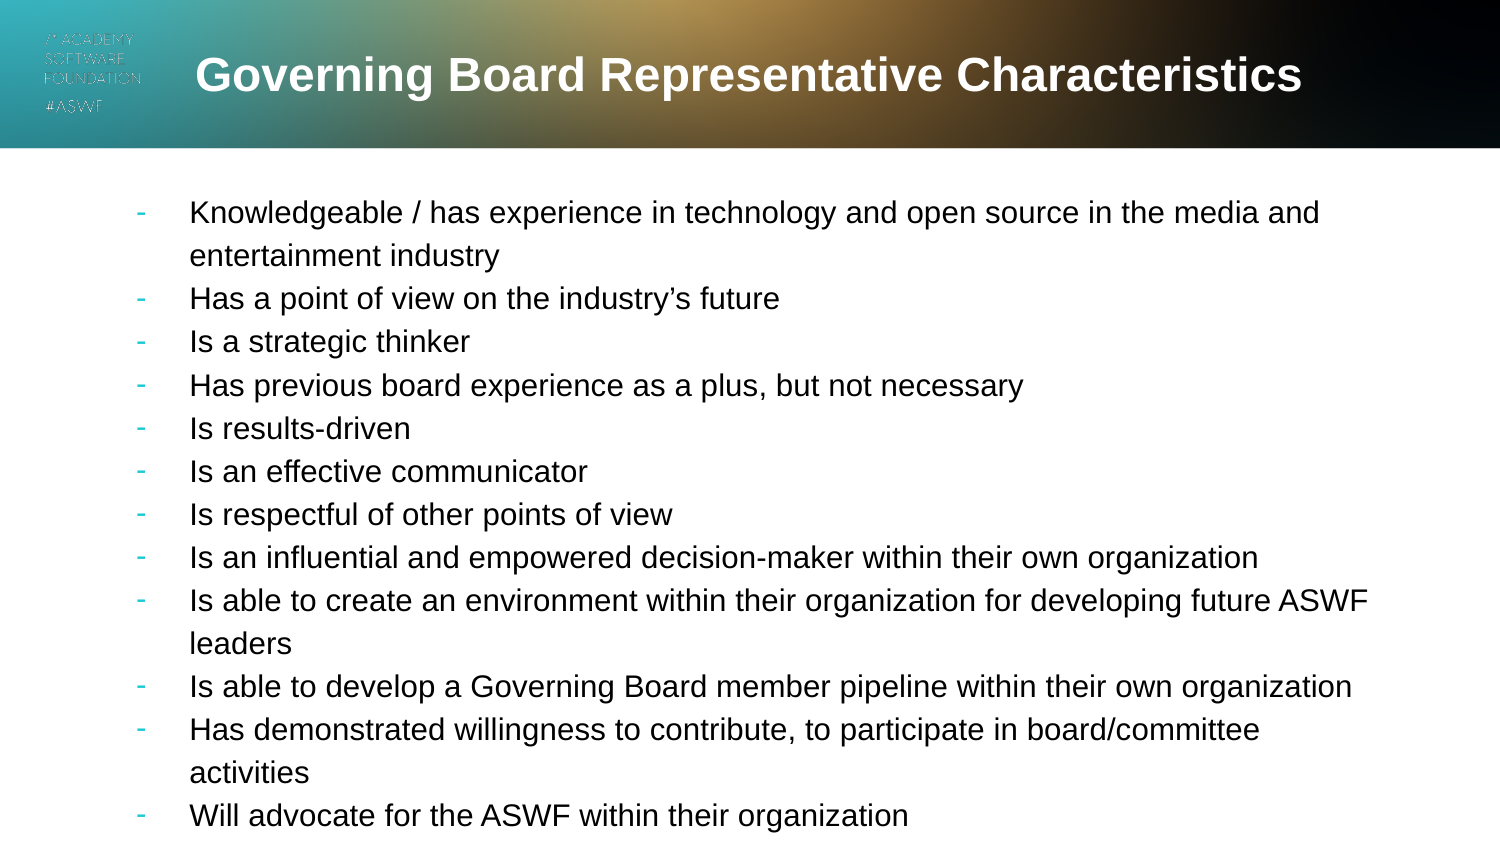

# Governing Board Representative Characteristics
Knowledgeable / has experience in technology and open source in the media and entertainment industry
Has a point of view on the industry’s future
Is a strategic thinker
Has previous board experience as a plus, but not necessary
Is results-driven
Is an effective communicator
Is respectful of other points of view
Is an influential and empowered decision-maker within their own organization
Is able to create an environment within their organization for developing future ASWF leaders
Is able to develop a Governing Board member pipeline within their own organization
Has demonstrated willingness to contribute, to participate in board/committee activities
Will advocate for the ASWF within their organization
Is committed to make the ASWF as an organization and as a community more diverse